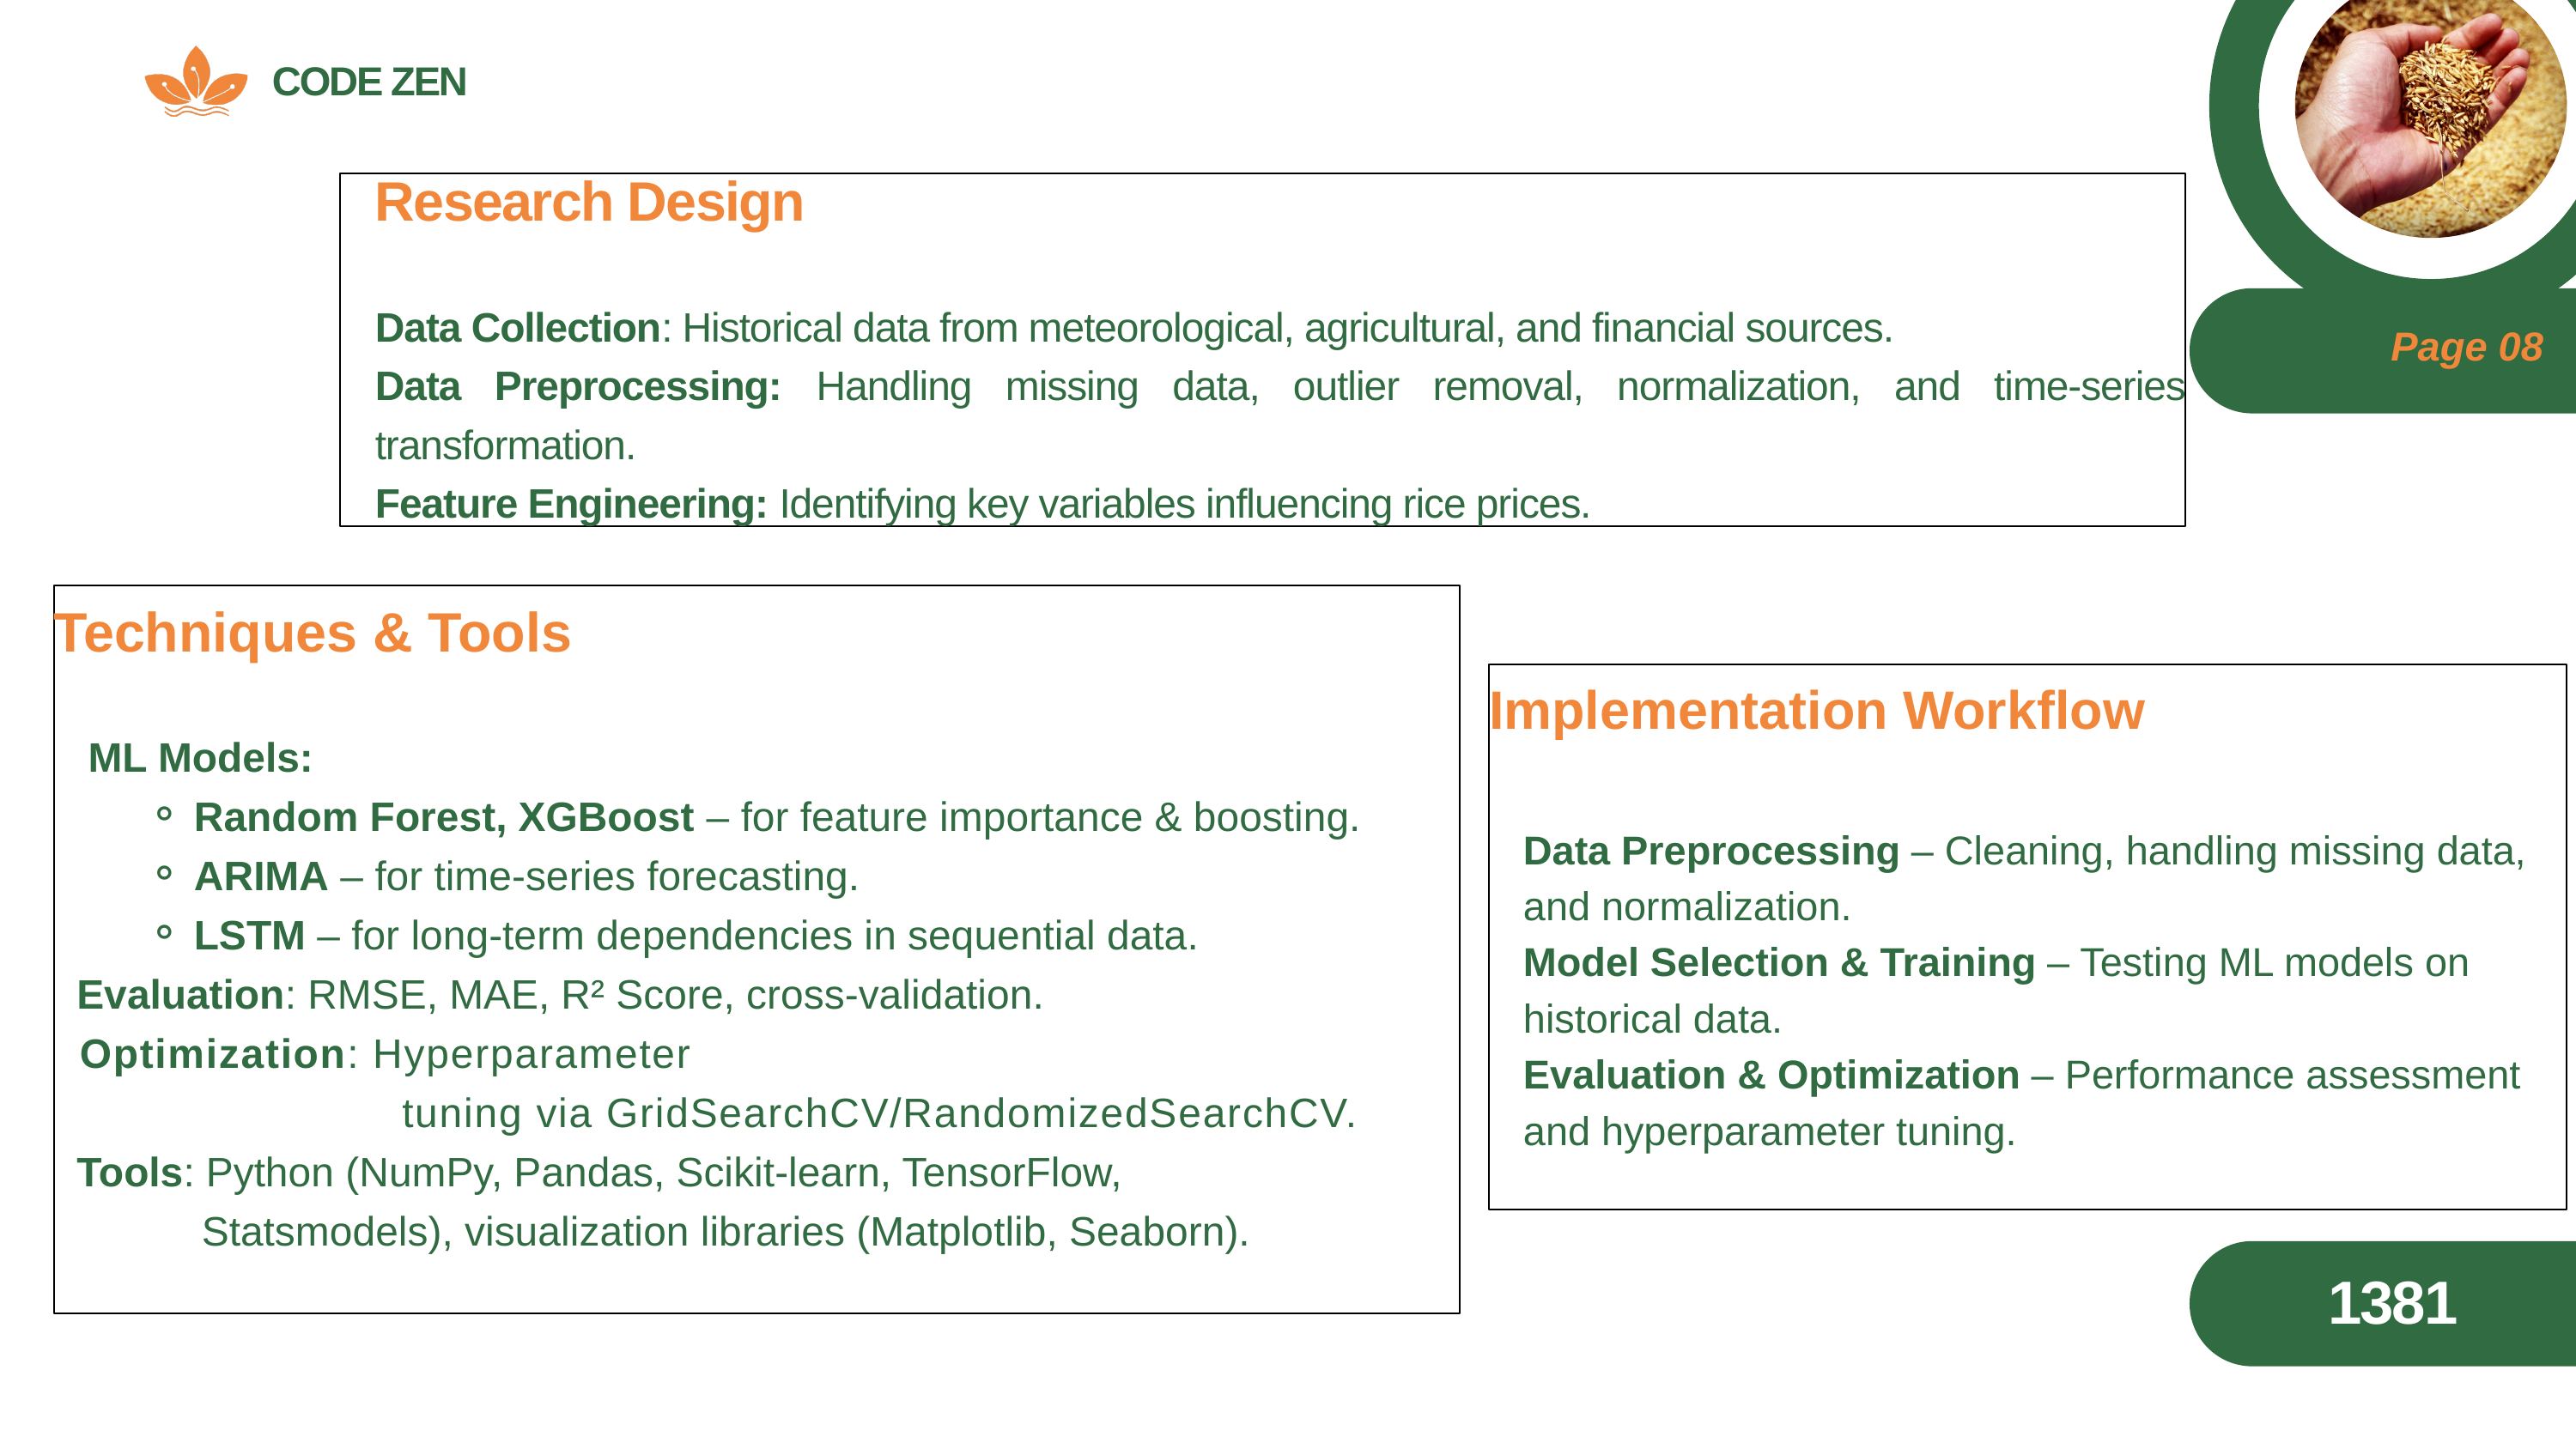

CODE ZEN
Research Design

Data Collection: Historical data from meteorological, agricultural, and financial sources.
Data Preprocessing: Handling missing data, outlier removal, normalization, and time-series transformation.
Feature Engineering: Identifying key variables influencing rice prices.
Page 08

Techniques & Tools

   ML Models:
Random Forest, XGBoost – for feature importance & boosting.
ARIMA – for time-series forecasting.
LSTM – for long-term dependencies in sequential data.
  Evaluation: RMSE, MAE, R² Score, cross-validation.
  Optimization: Hyperparameter
                           tuning via GridSearchCV/RandomizedSearchCV.
  Tools: Python (NumPy, Pandas, Scikit-learn, TensorFlow,
             Statsmodels), visualization libraries (Matplotlib, Seaborn).

Implementation Workflow

Data Preprocessing – Cleaning, handling missing data, and normalization.
Model Selection & Training – Testing ML models on historical data.
Evaluation & Optimization – Performance assessment and hyperparameter tuning.

1381